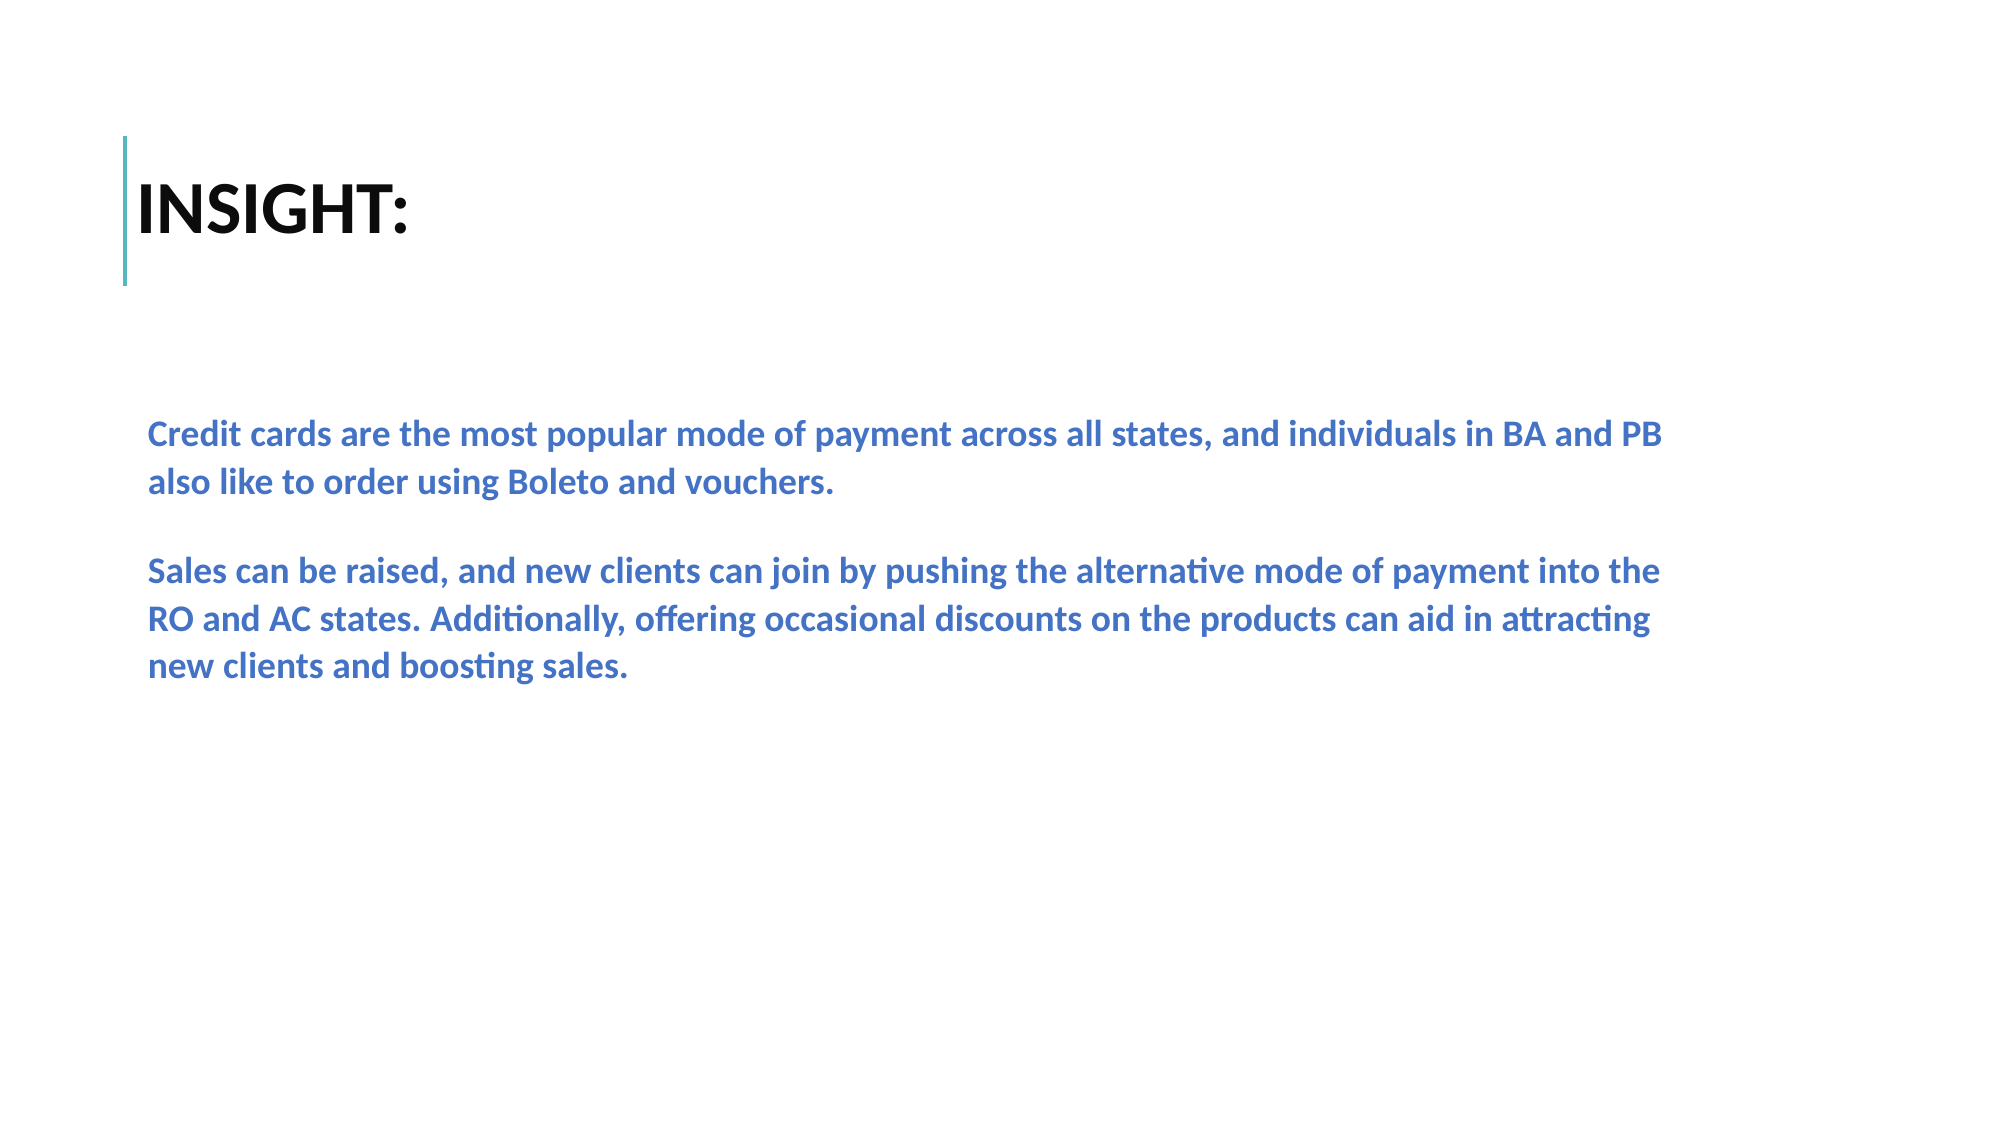

# INSIGHT:
Credit cards are the most popular mode of payment across all states, and individuals in BA and PB also like to order using Boleto and vouchers.
Sales can be raised, and new clients can join by pushing the alternative mode of payment into the RO and AC states. Additionally, offering occasional discounts on the products can aid in attracting new clients and boosting sales.